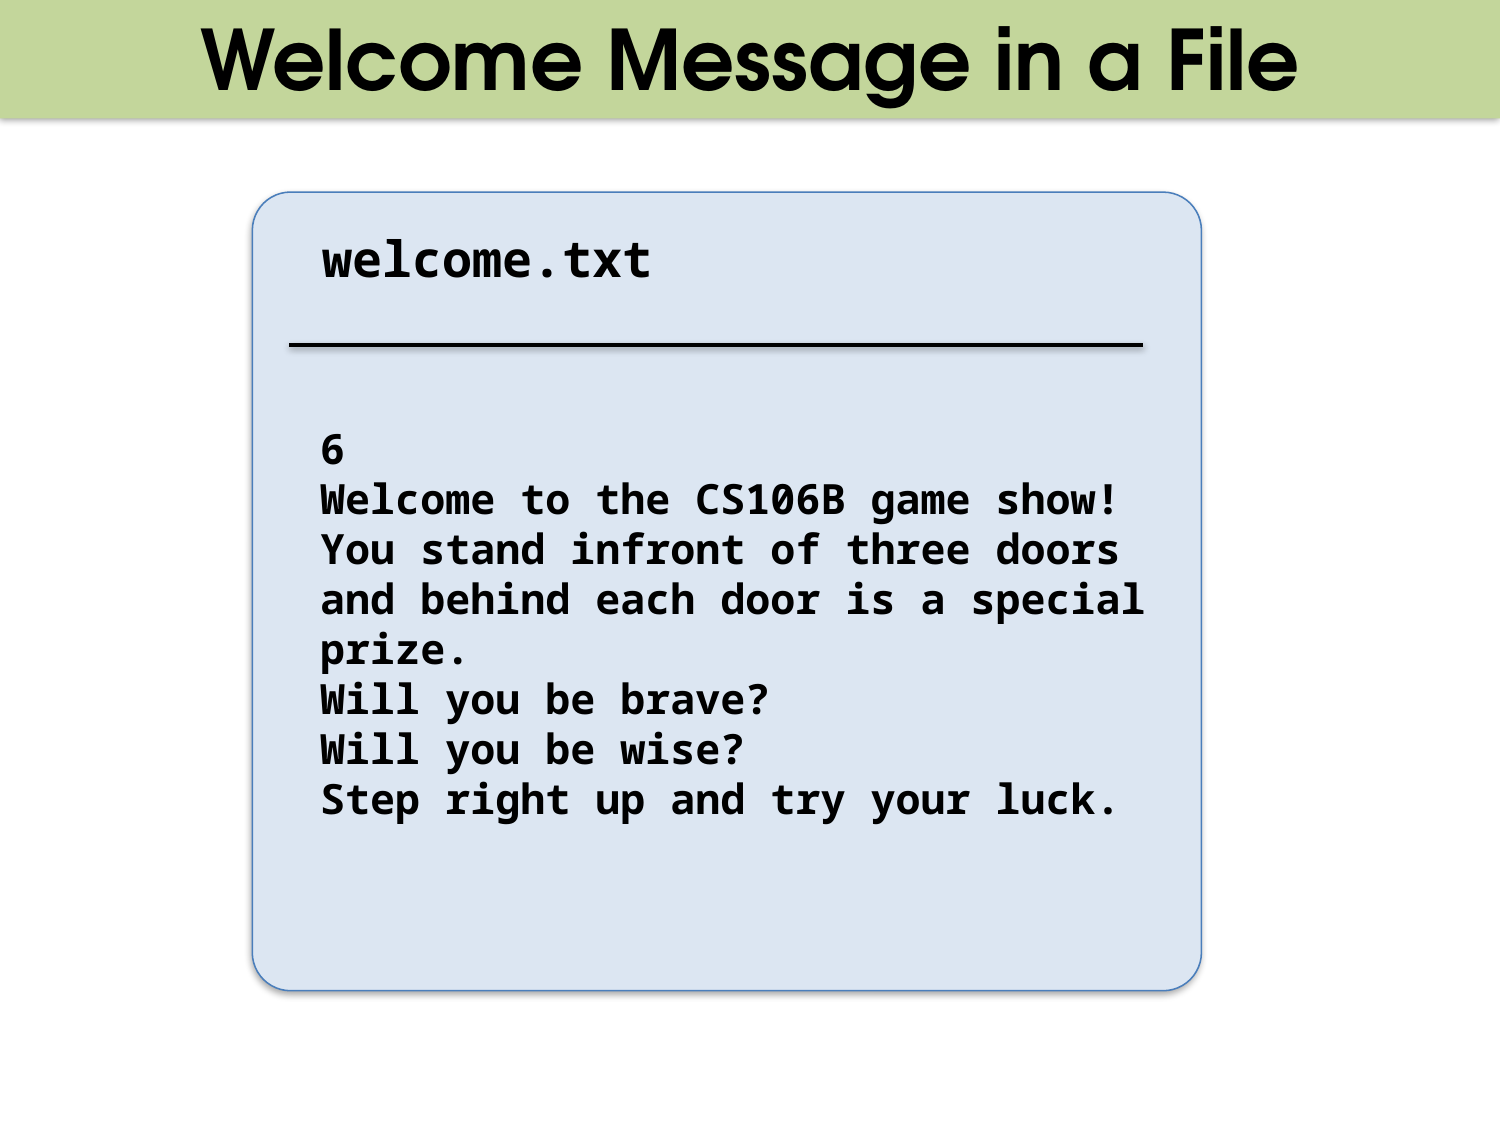

Welcome Message in a File

welcome.txt
6
Welcome to the CS106B game show!
You stand infront of three doors
and behind each door is a special prize.
Will you be brave?
Will you be wise?
Step right up and try your luck.